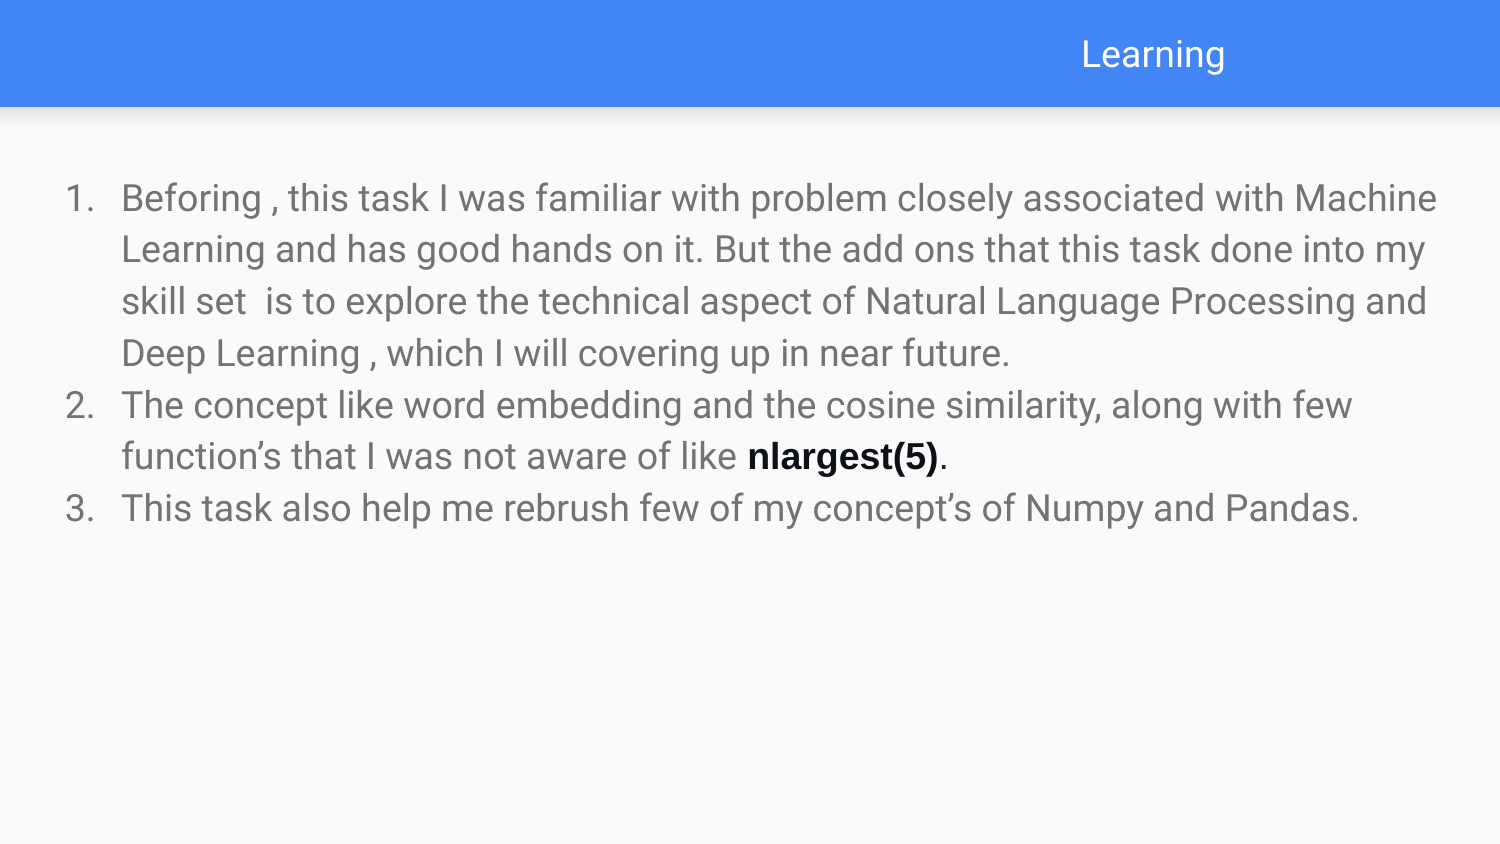

# Learning
Beforing , this task I was familiar with problem closely associated with Machine Learning and has good hands on it. But the add ons that this task done into my skill set  is to explore the technical aspect of Natural Language Processing and Deep Learning , which I will covering up in near future.
The concept like word embedding and the cosine similarity, along with few function’s that I was not aware of like nlargest(5).
This task also help me rebrush few of my concept’s of Numpy and Pandas.